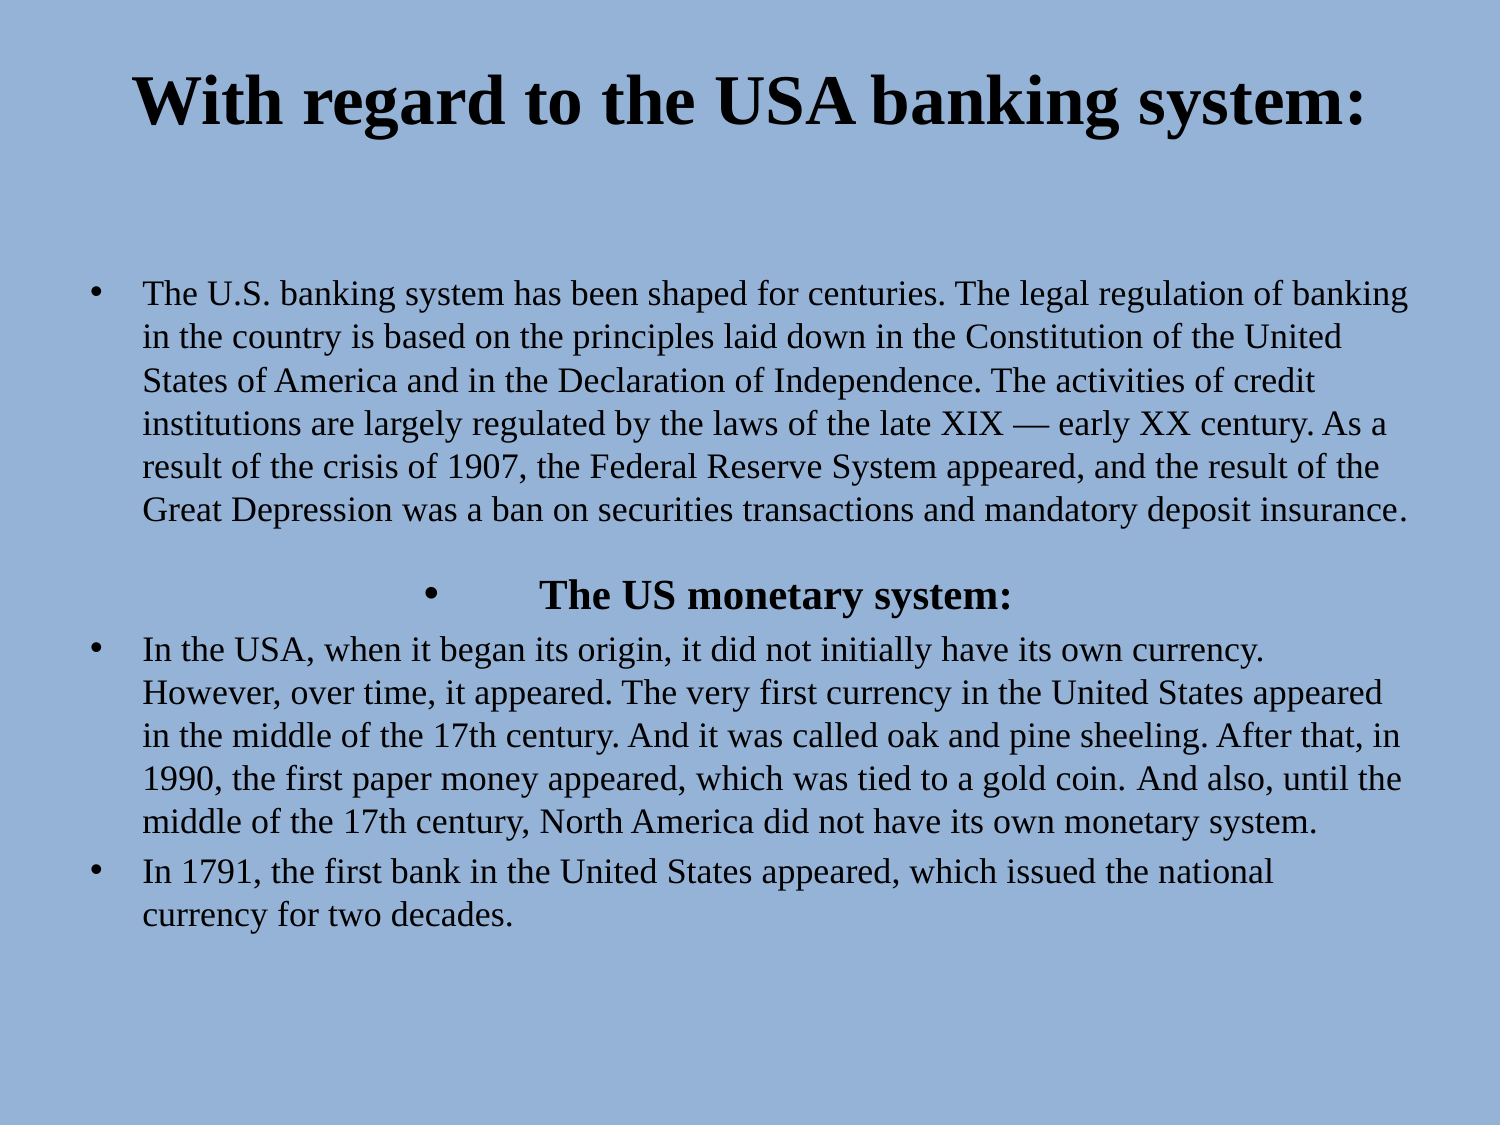

# With regard to the USA banking system:
The U.S. banking system has been shaped for centuries. The legal regulation of banking in the country is based on the principles laid down in the Constitution of the United States of America and in the Declaration of Independence. The activities of credit institutions are largely regulated by the laws of the late XIX — early XX century. As a result of the crisis of 1907, the Federal Reserve System appeared, and the result of the Great Depression was a ban on securities transactions and mandatory deposit insurance.

The US monetary system:
In the USA, when it began its origin, it did not initially have its own currency. However, over time, it appeared. The very first currency in the United States appeared in the middle of the 17th century. And it was called oak and pine sheeling. After that, in 1990, the first paper money appeared, which was tied to a gold coin. And also, until the middle of the 17th century, North America did not have its own monetary system.
In 1791, the first bank in the United States appeared, which issued the national currency for two decades.